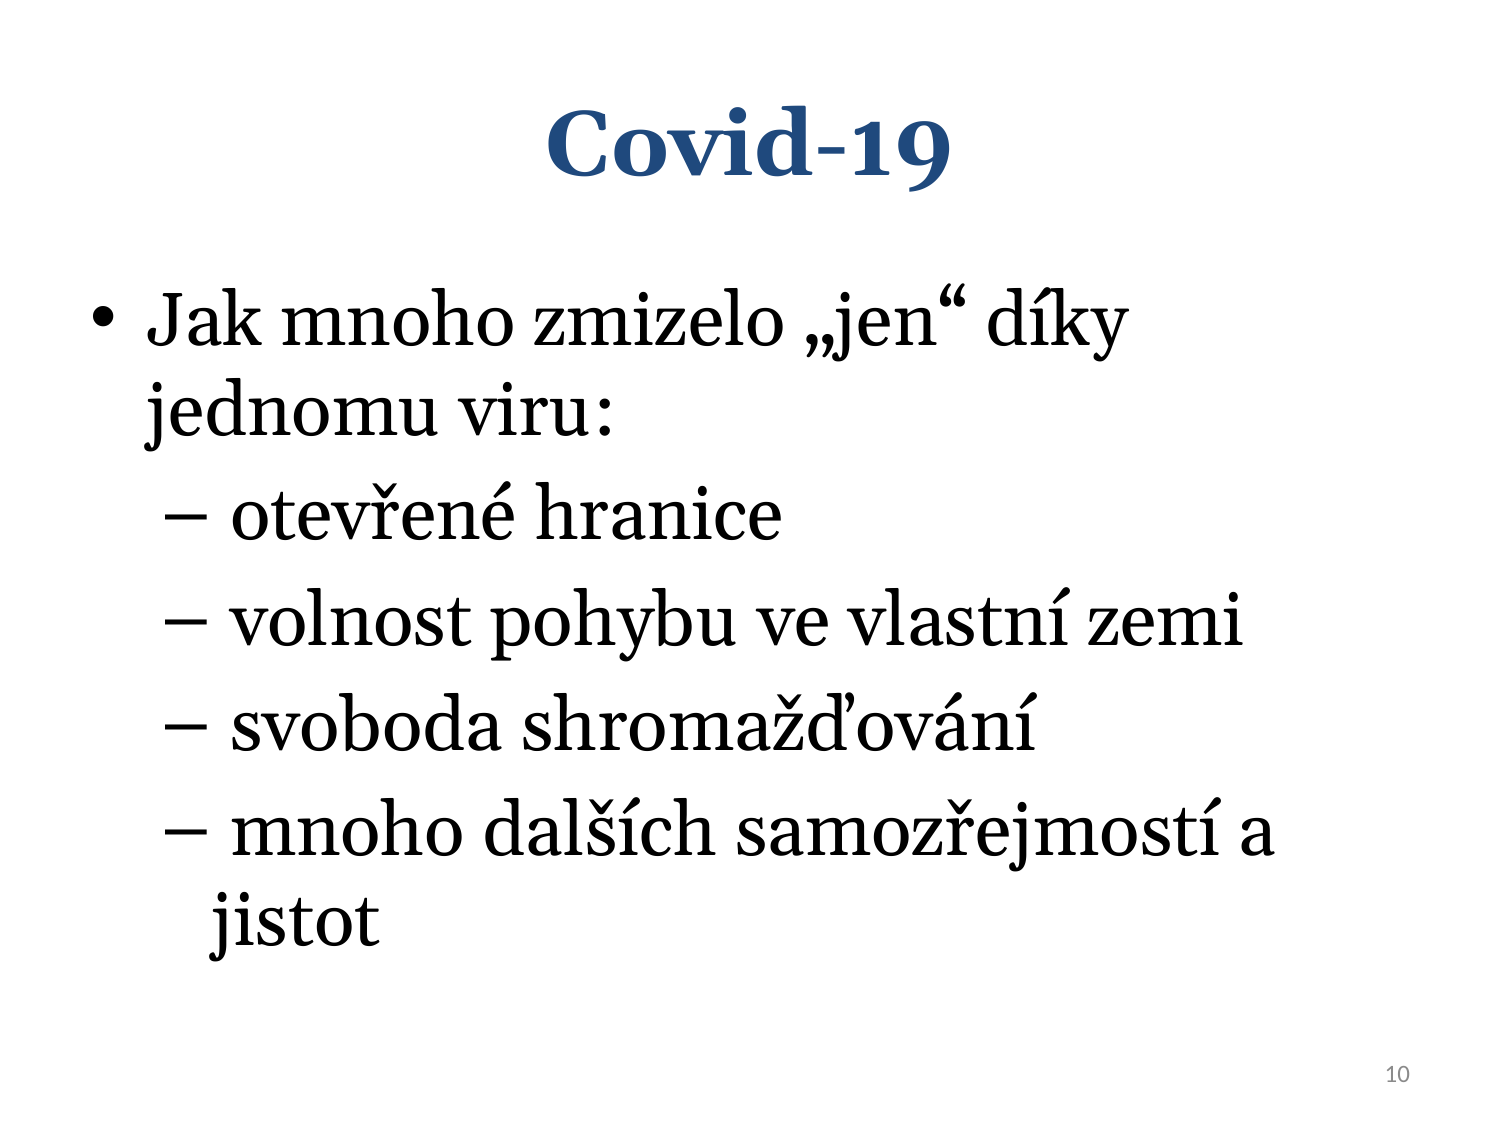

# Covid-19
Jak mnoho zmizelo „jen“ díky jednomu viru:
 otevřené hranice
 volnost pohybu ve vlastní zemi
 svoboda shromažďování
 mnoho dalších samozřejmostí a jistot
10